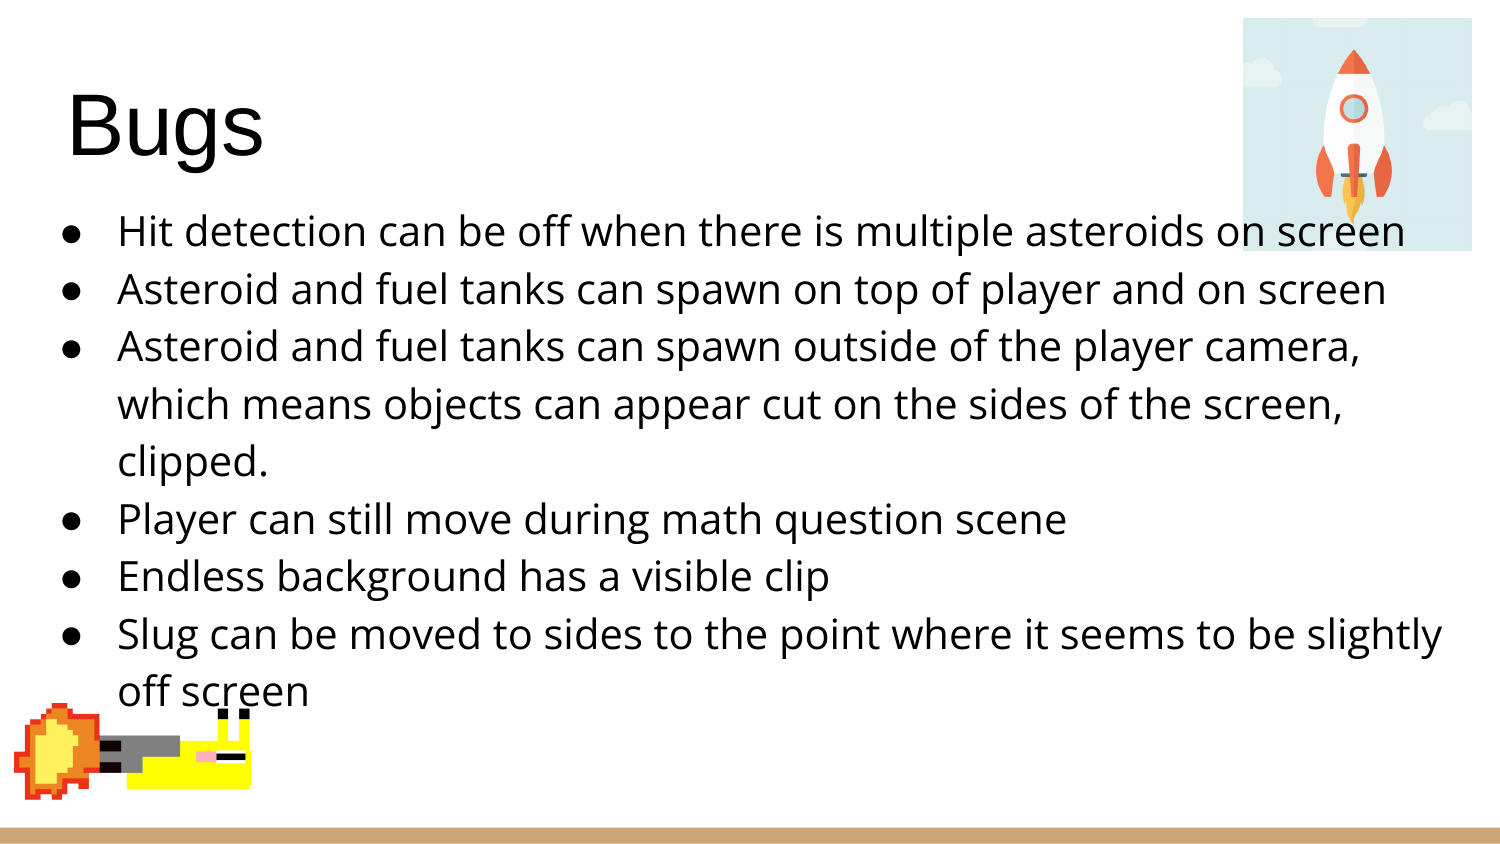

# Bugs
Hit detection can be off when there is multiple asteroids on screen
Asteroid and fuel tanks can spawn on top of player and on screen
Asteroid and fuel tanks can spawn outside of the player camera, which means objects can appear cut on the sides of the screen, clipped.
Player can still move during math question scene
Endless background has a visible clip
Slug can be moved to sides to the point where it seems to be slightly off screen